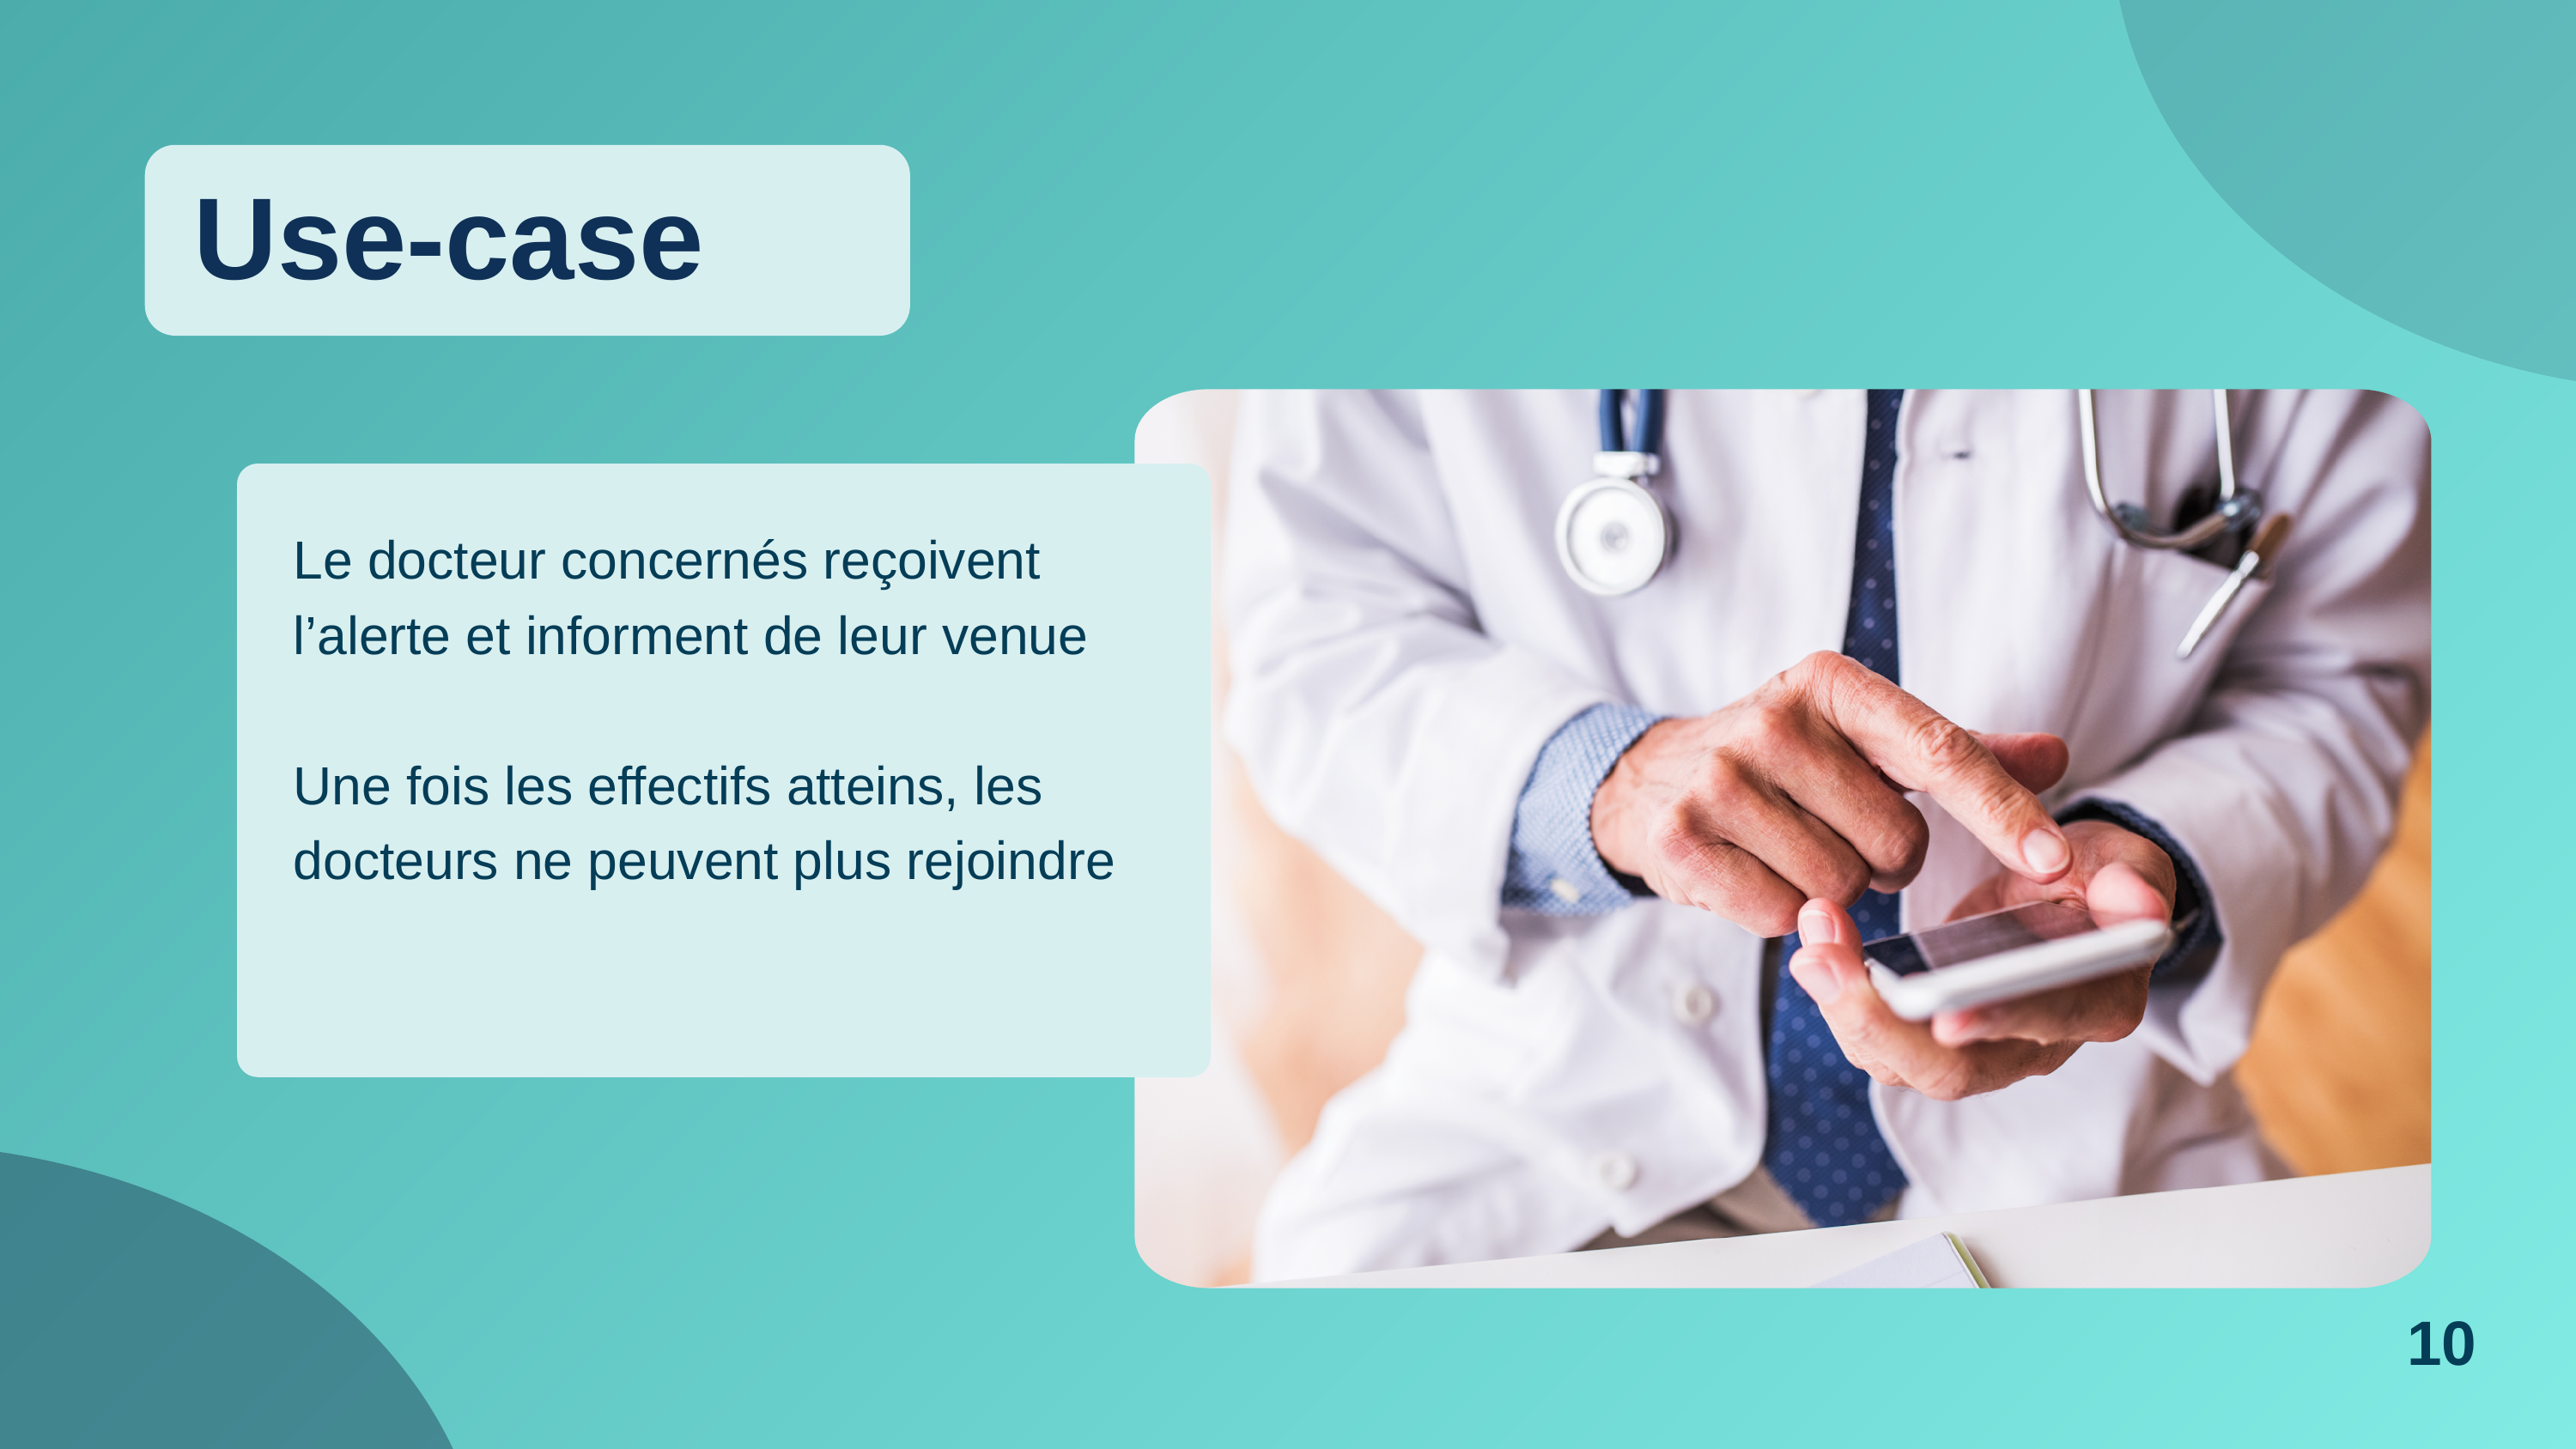

Use-case

Le docteur concernés reçoivent l’alerte et informent de leur venue

Une fois les effectifs atteins, les docteurs ne peuvent plus rejoindre

10